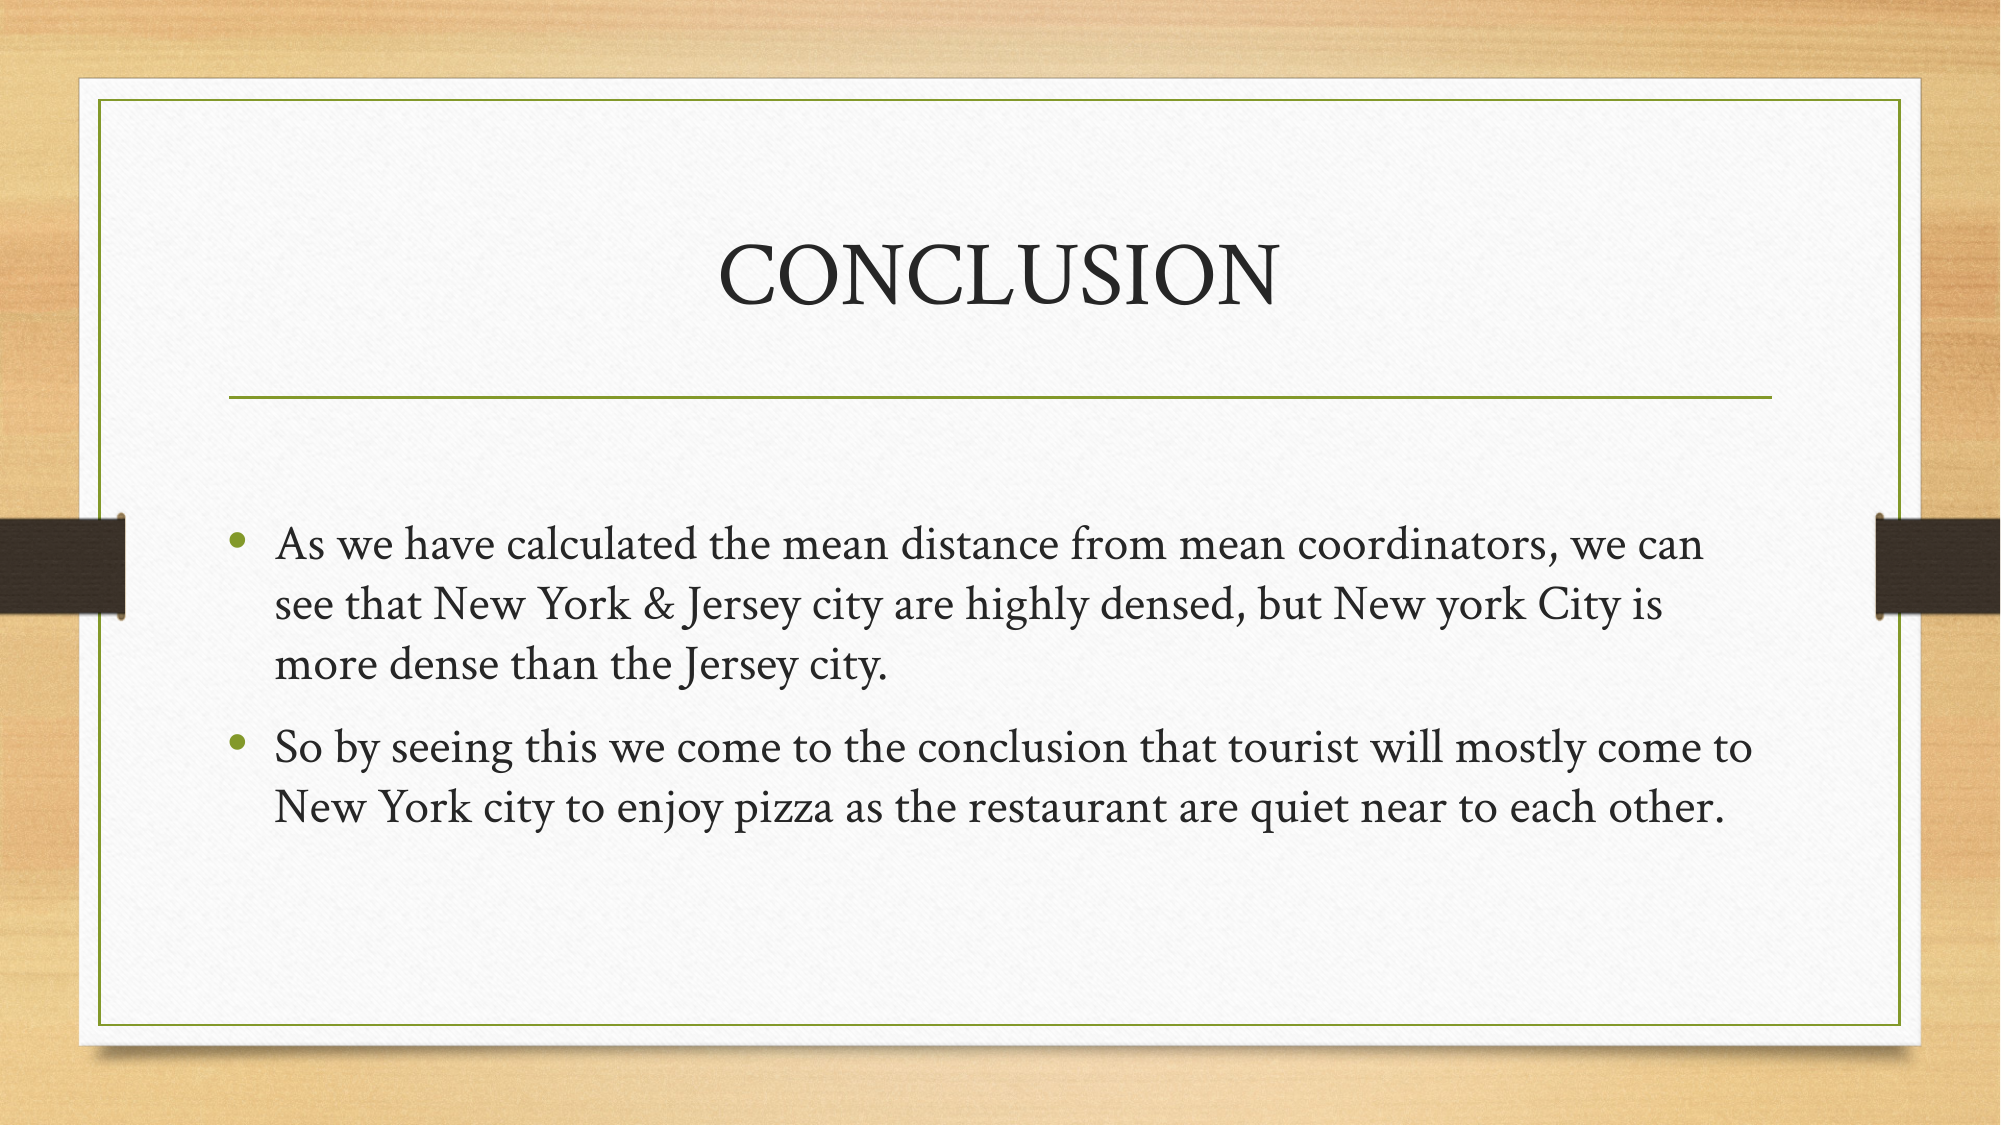

# CONCLUSION

As we have calculated the mean distance from mean coordinators, we can see that New York & Jersey city are highly densed, but New york City is more dense than the Jersey city.
So by seeing this we come to the conclusion that tourist will mostly come to New York city to enjoy pizza as the restaurant are quiet near to each other.